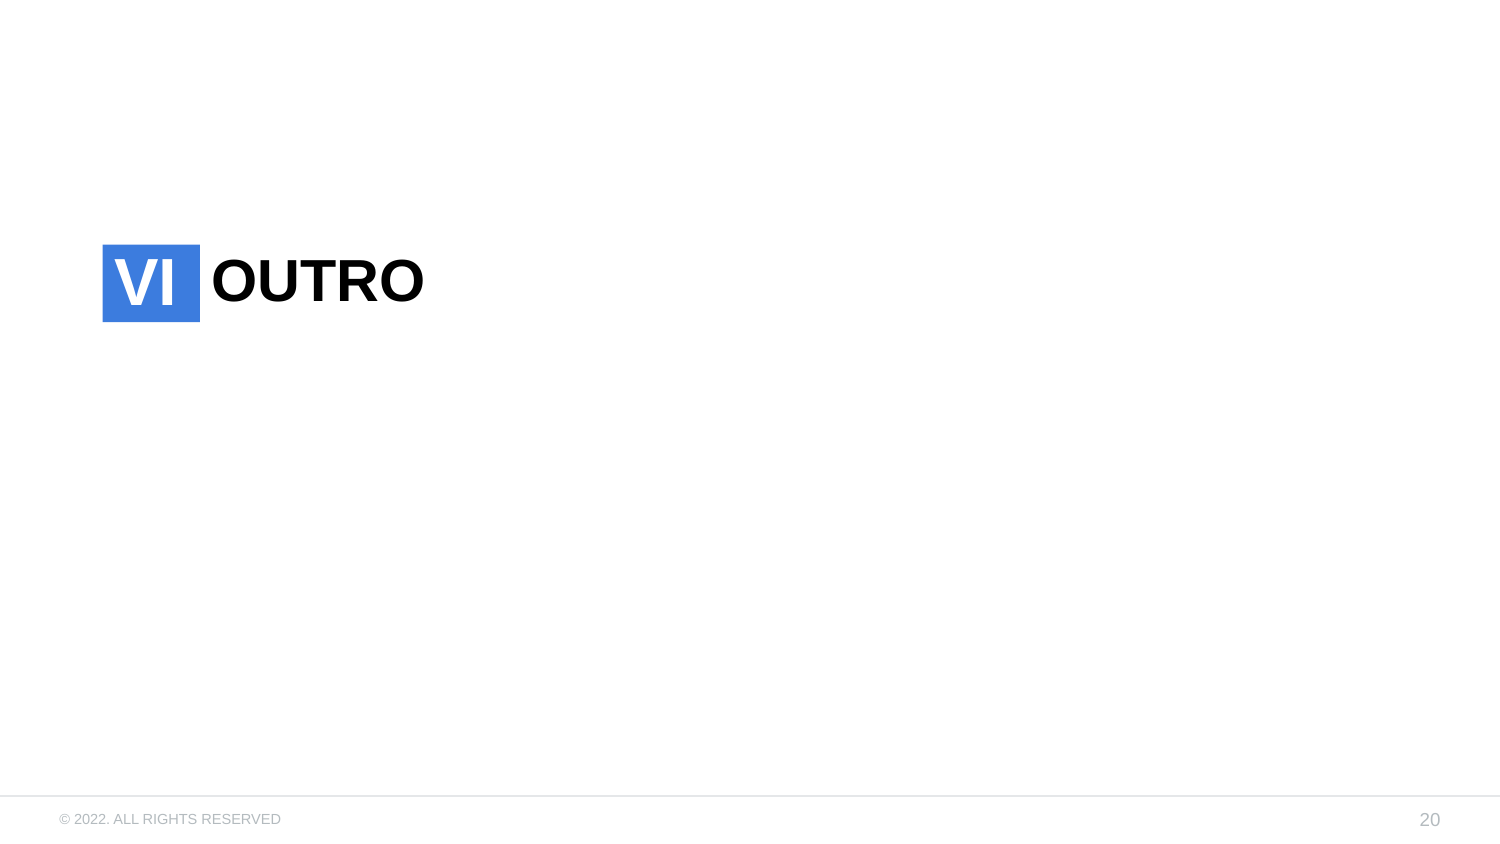

VI
# OUTRO
20
© 2022. ALL RIGHTS RESERVED